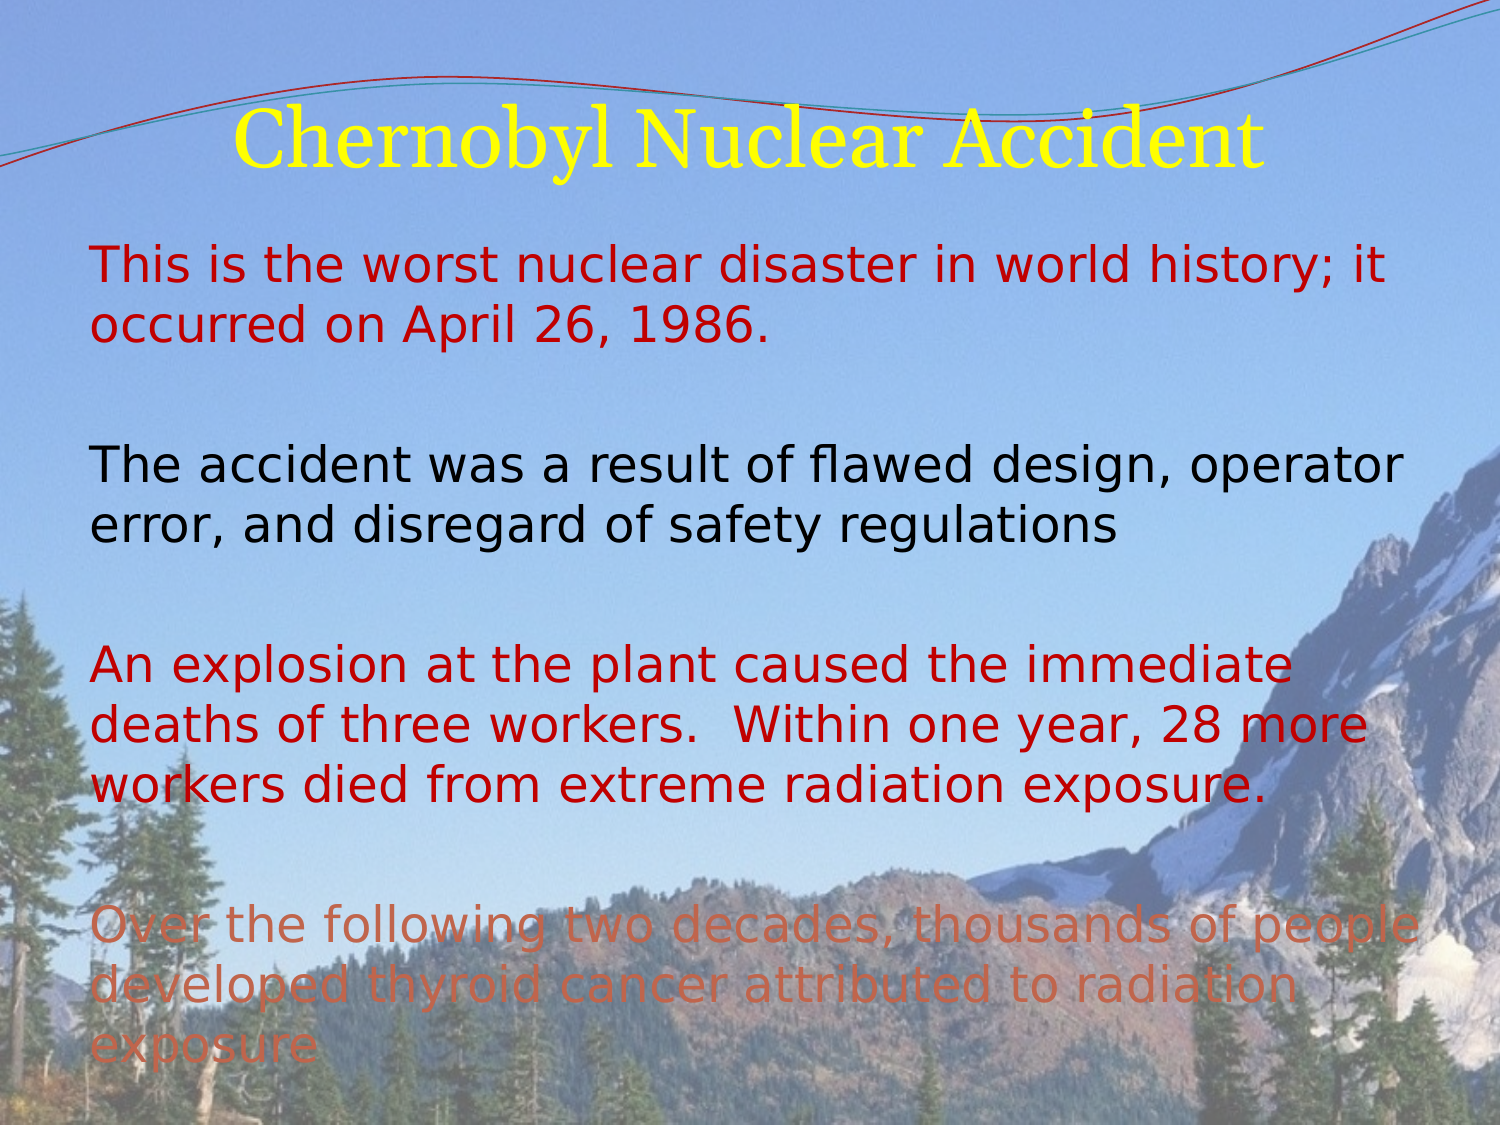

# Chernobyl Nuclear Accident
This is the worst nuclear disaster in world history; it occurred on April 26, 1986.

The accident was a result of flawed design, operator error, and disregard of safety regulations

An explosion at the plant caused the immediate deaths of three workers.  Within one year, 28 more workers died from extreme radiation exposure.

Over the following two decades, thousands of people developed thyroid cancer attributed to radiation exposure